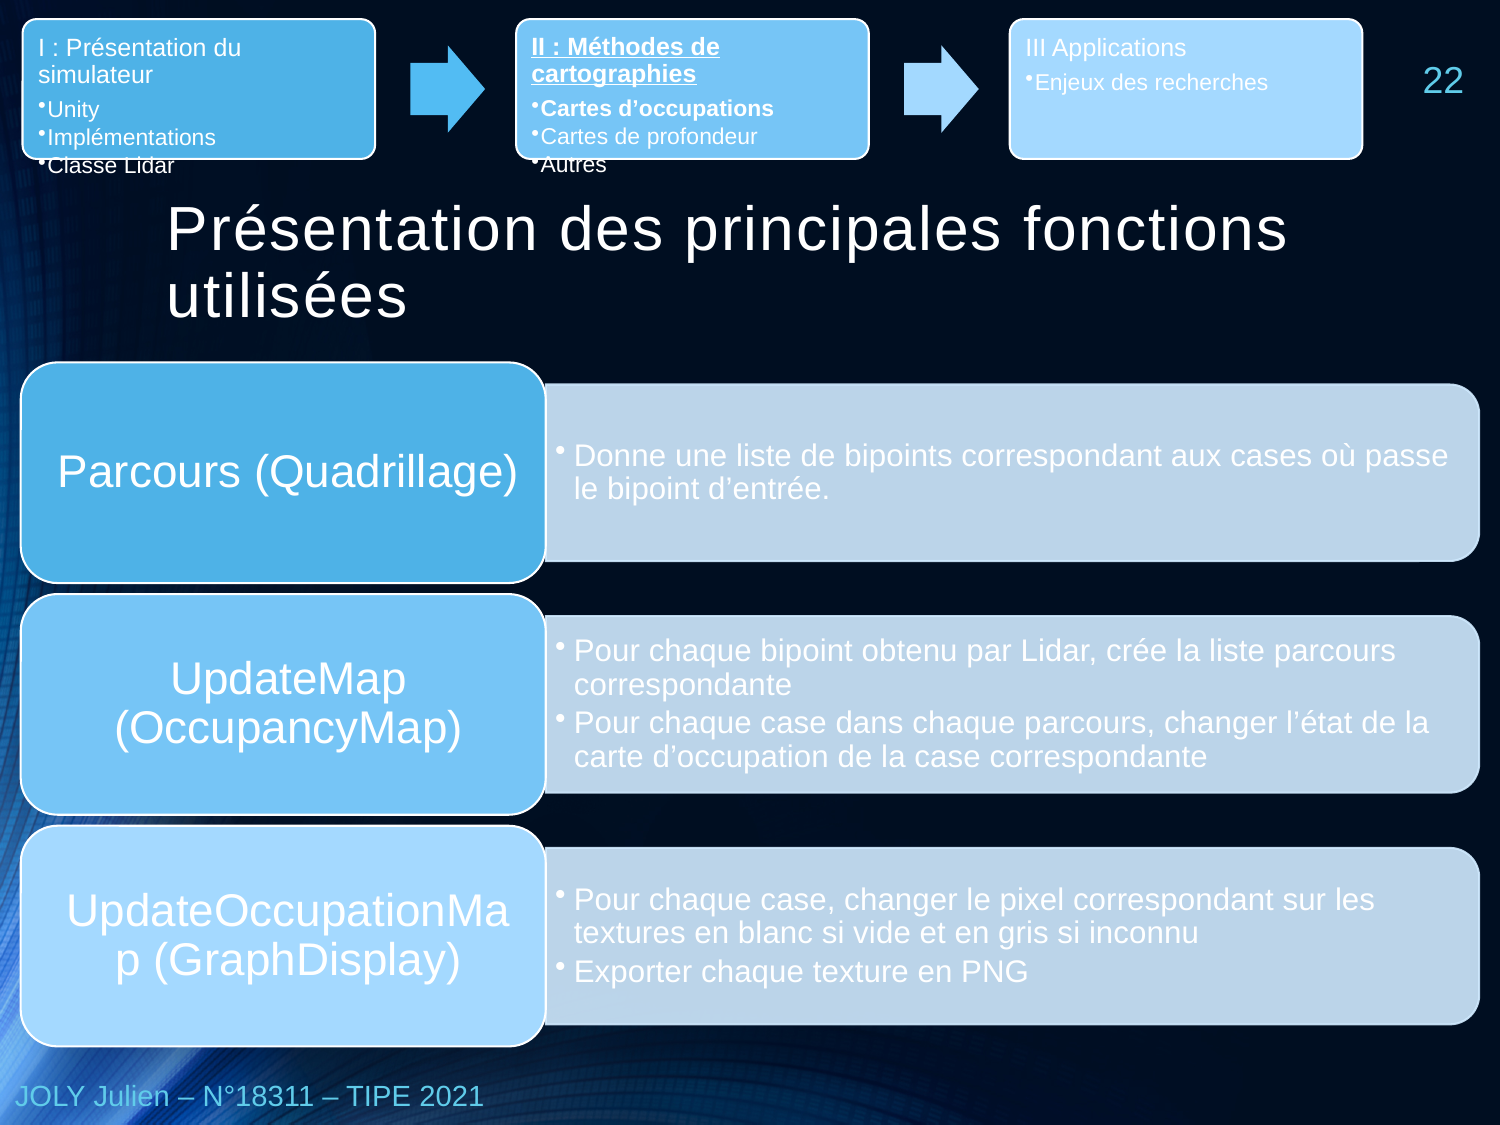

I : Présentation du simulateur
Unity
Implémentations
Classe Lidar

II : Méthodes de cartographies
Cartes d’occupations
Cartes de profondeur
Autres

III Applications
Enjeux des recherches
22
# Présentation des principales fonctions utilisées
Donne une liste de bipoints correspondant aux cases où passe le bipoint d’entrée.
Parcours (Quadrillage)
Pour chaque bipoint obtenu par Lidar, crée la liste parcours correspondante
Pour chaque case dans chaque parcours, changer l’état de la carte d’occupation de la case correspondante
UpdateMap (OccupancyMap)
Pour chaque case, changer le pixel correspondant sur les textures en blanc si vide et en gris si inconnu
Exporter chaque texture en PNG
UpdateOccupationMap (GraphDisplay)